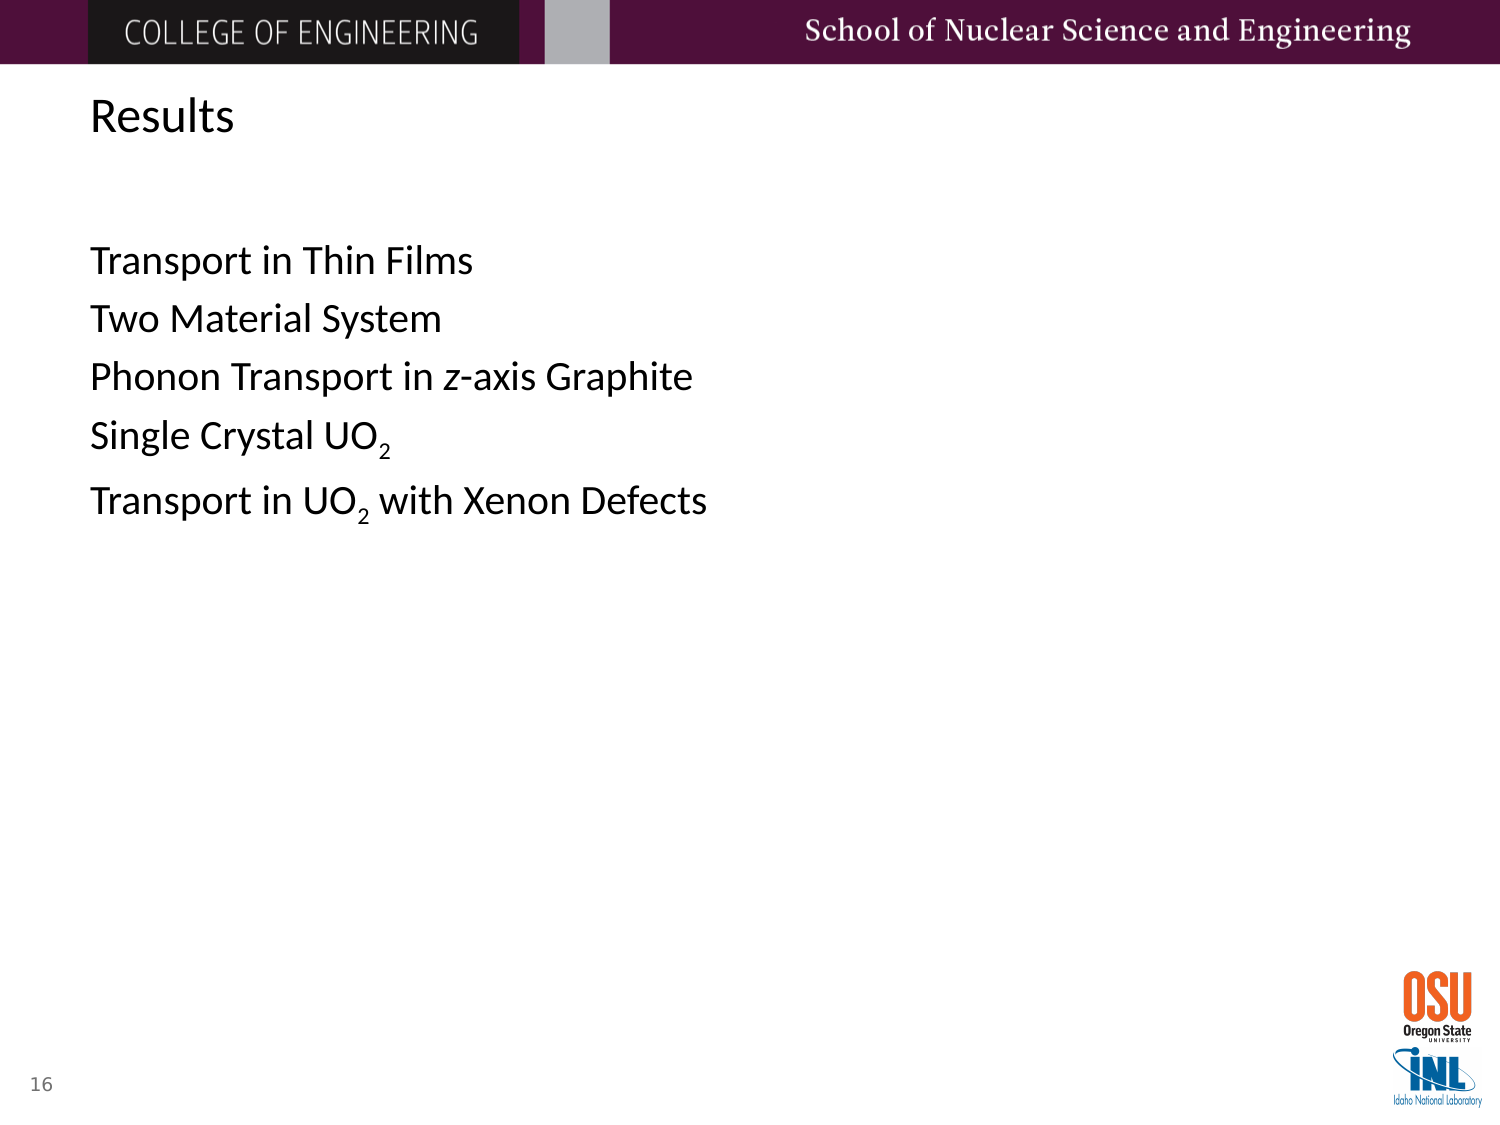

# Results
Transport in Thin Films
Two Material System
Phonon Transport in z-axis Graphite
Single Crystal UO2
Transport in UO2 with Xenon Defects
16